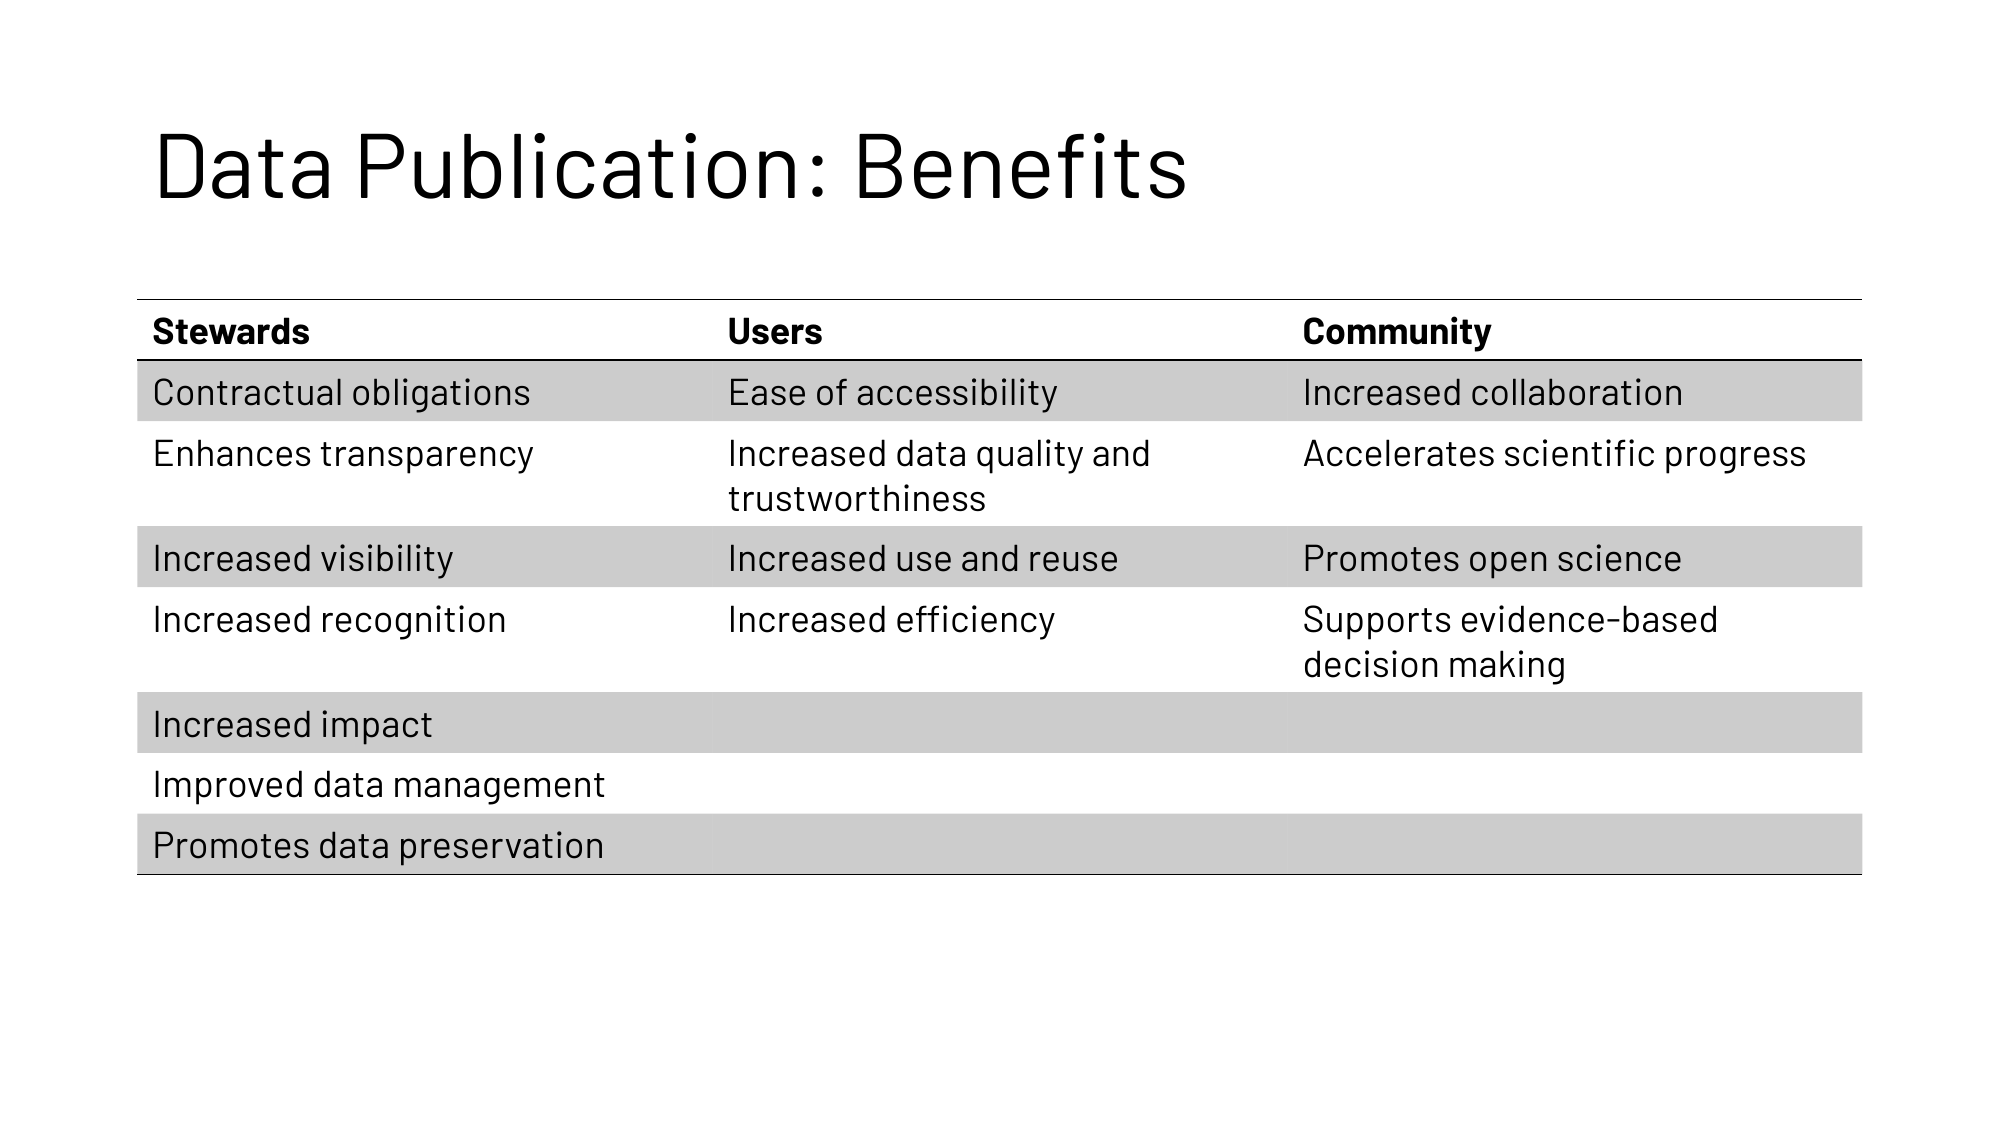

# Data Publication: Benefits
| Stewards | Users | Community |
| --- | --- | --- |
| Contractual obligations | Ease of accessibility | Increased collaboration |
| Enhances transparency | Increased data quality and trustworthiness | Accelerates scientific progress |
| Increased visibility | Increased use and reuse | Promotes open science |
| Increased recognition | Increased efficiency | Supports evidence-based decision making |
| Increased impact |  |  |
| Improved data management |  |  |
| Promotes data preservation |  |  |